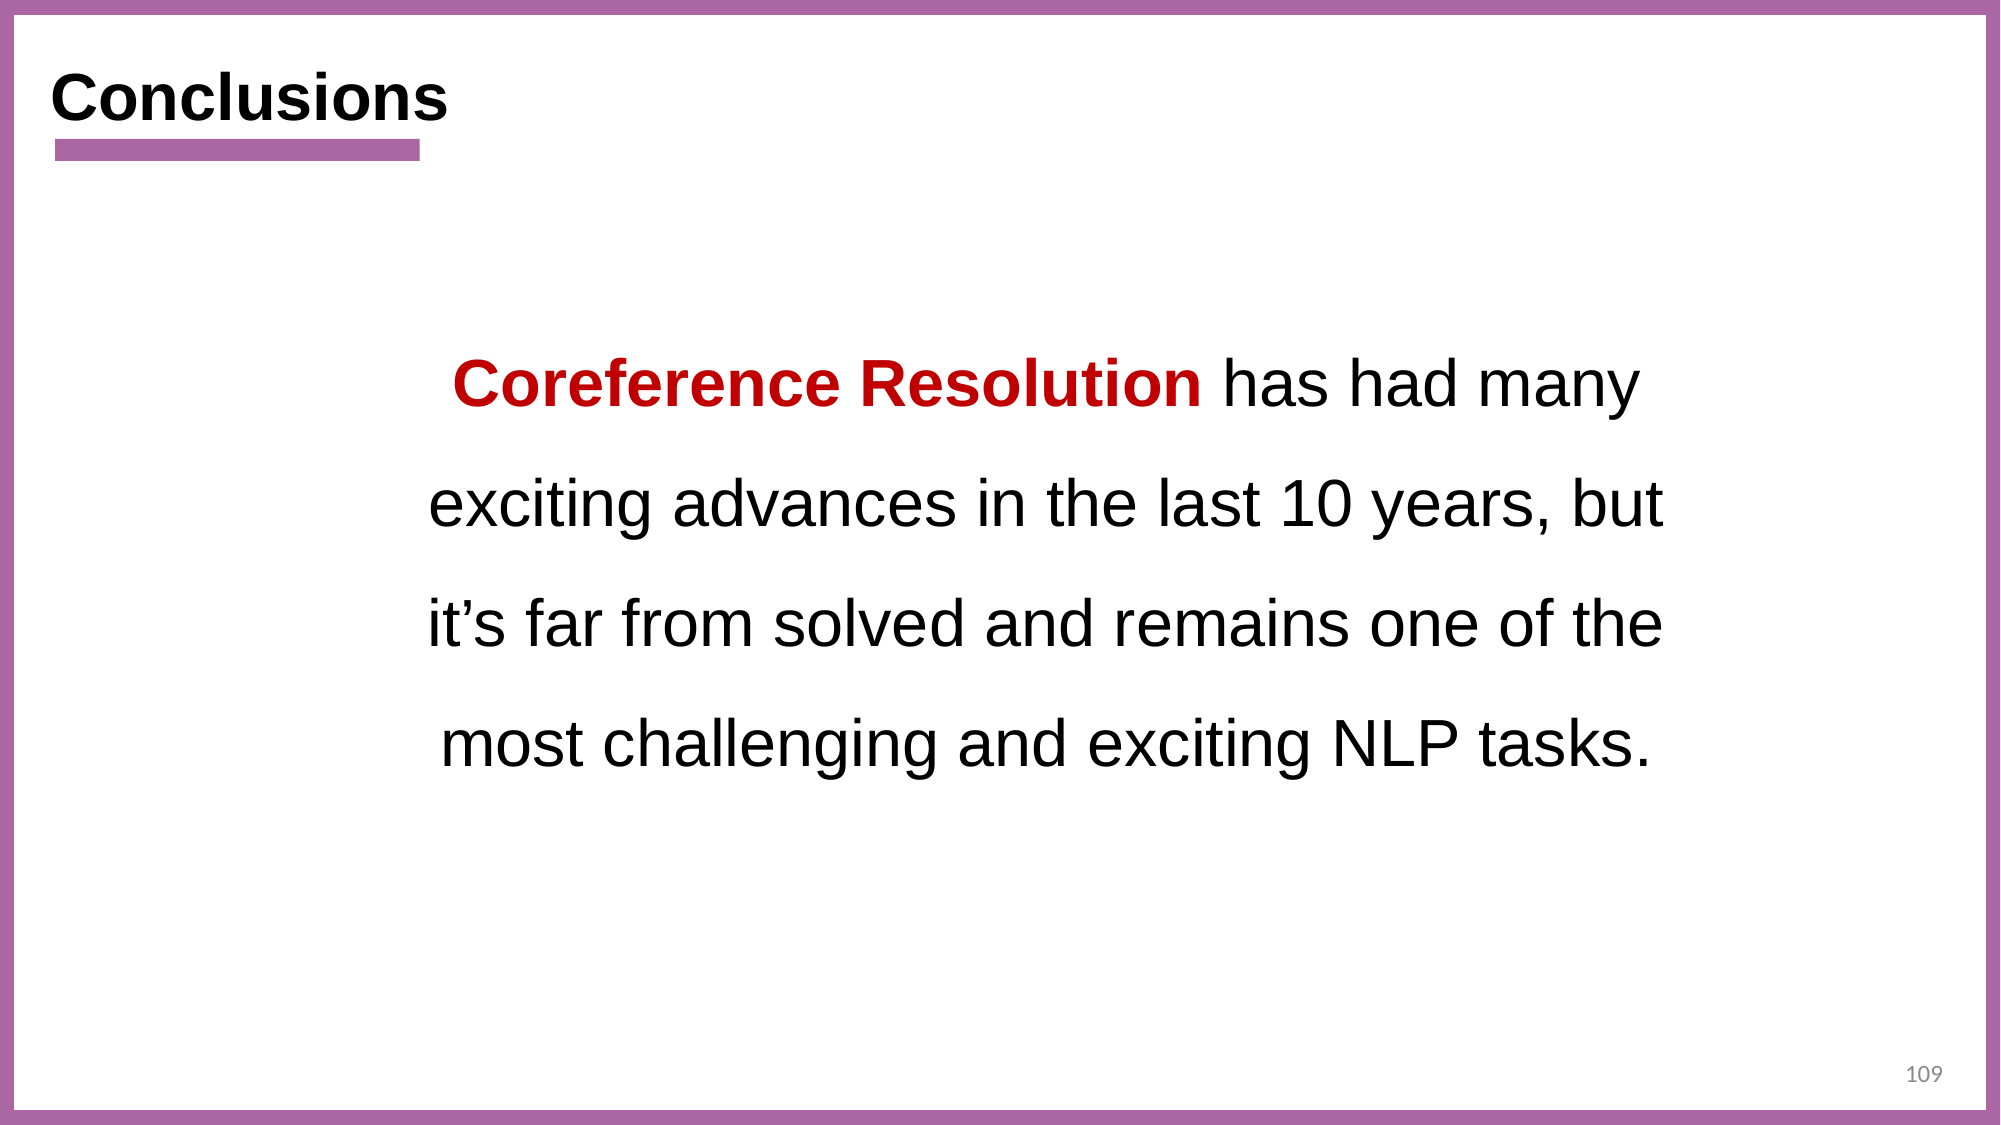

Conclusions

Coreference Resolution has had many exciting advances in the last 10 years, but it’s far from solved and remains one of the most challenging and exciting NLP tasks.

109